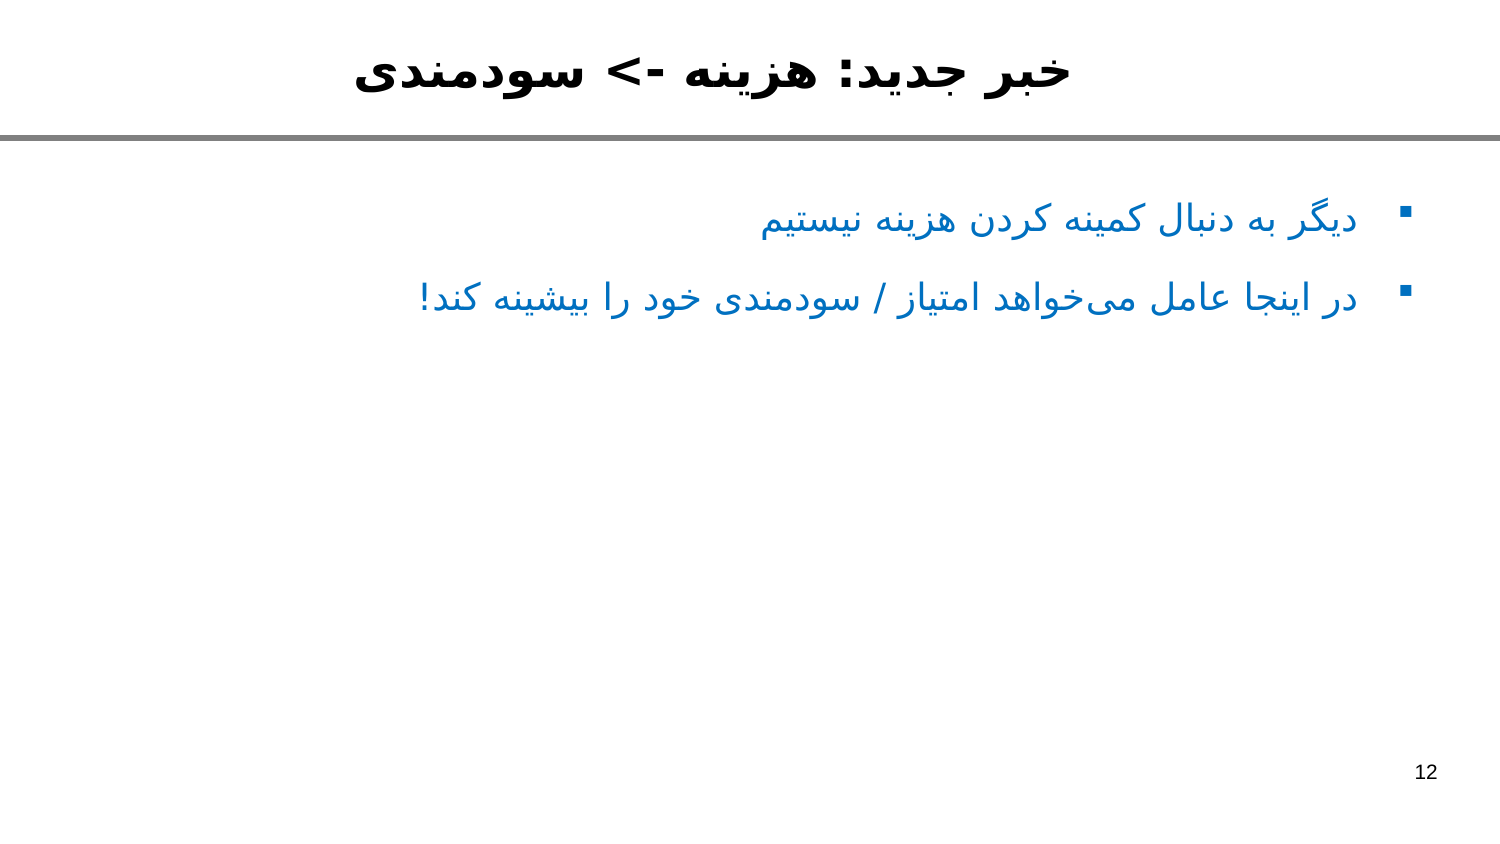

خبر جدید: هزینه -> سودمندی
دیگر به دنبال کمینه کردن هزینه نیستیم
در اینجا عامل می‌خواهد امتیاز / سودمندی خود را بیشینه کند!
12